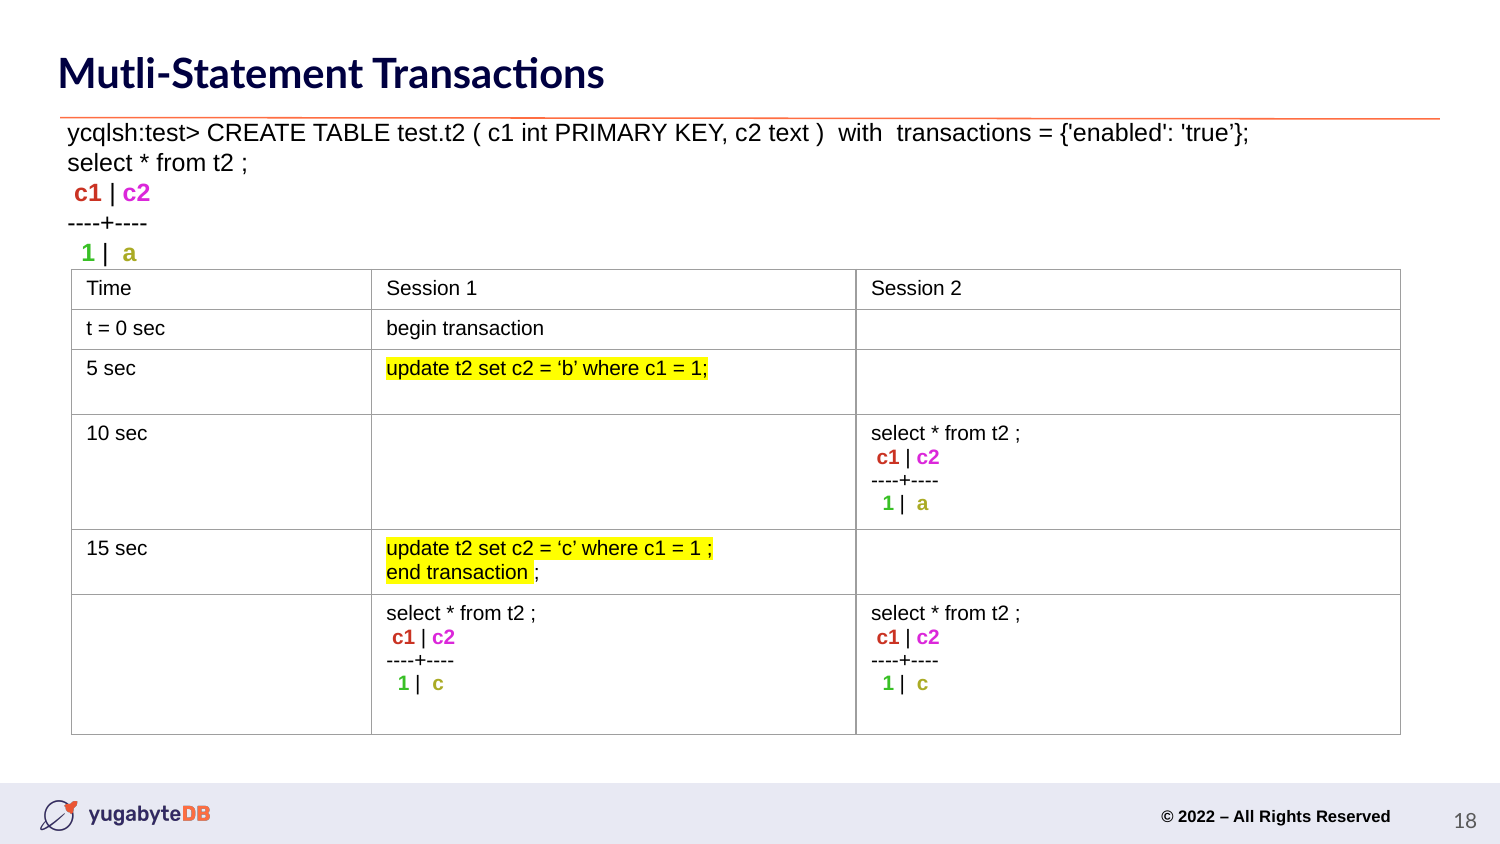

# Mutli-Statement Transactions
ycqlsh:test> CREATE TABLE test.t2 ( c1 int PRIMARY KEY, c2 text )  with  transactions = {'enabled': 'true’};
select * from t2 ;
 c1 | c2
----+----
  1 |  a

| Time | Session 1 | Session 2 |
| --- | --- | --- |
| t = 0 sec | begin transaction |  |
| 5 sec | update t2 set c2 = ‘b’ where c1 = 1; |  |
| 10 sec |  | select \* from t2 ;  c1 | c2 ----+----   1 |  a |
| 15 sec | update t2 set c2 = ‘c’ where c1 = 1 ; end transaction ; |  |
|  | select \* from t2 ;  c1 | c2 ----+----   1 |  c | select \* from t2 ;  c1 | c2 ----+----   1 |  c |
18